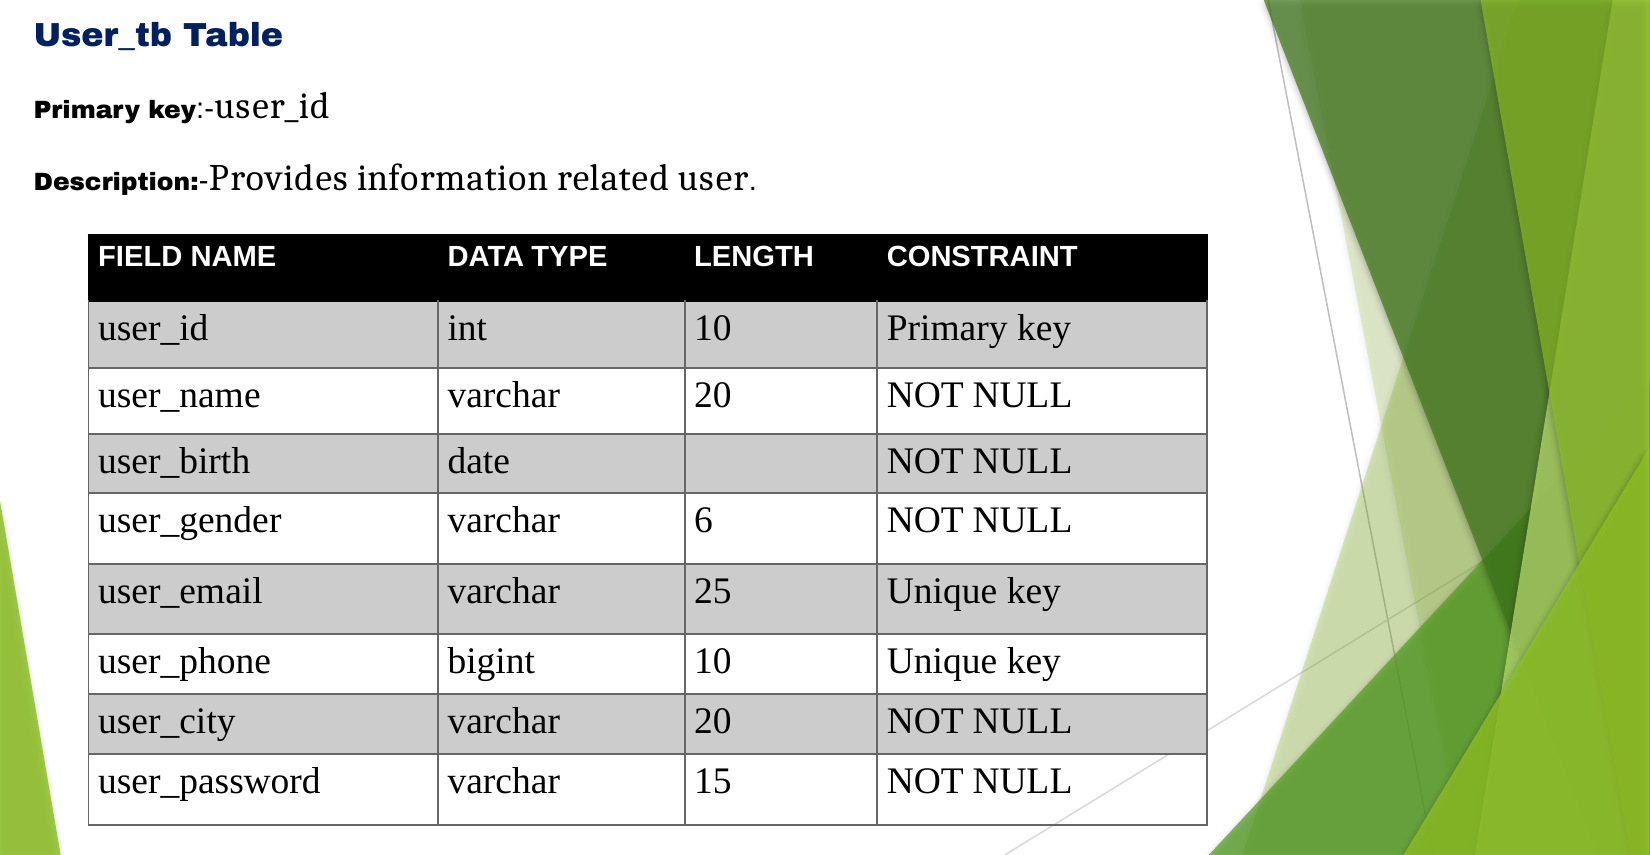

User_tb Table
Primary key:-user_id
Description:-Provides information related user.
| FIELD NAME | DATA TYPE | LENGTH | CONSTRAINT |
| --- | --- | --- | --- |
| user\_id | int | 10 | Primary key |
| user\_name | varchar | 20 | NOT NULL |
| user\_birth | date |  | NOT NULL |
| user\_gender | varchar | 6 | NOT NULL |
| user\_email | varchar | 25 | Unique key |
| user\_phone | bigint | 10 | Unique key |
| user\_city | varchar | 20 | NOT NULL |
| user\_password | varchar | 15 | NOT NULL |